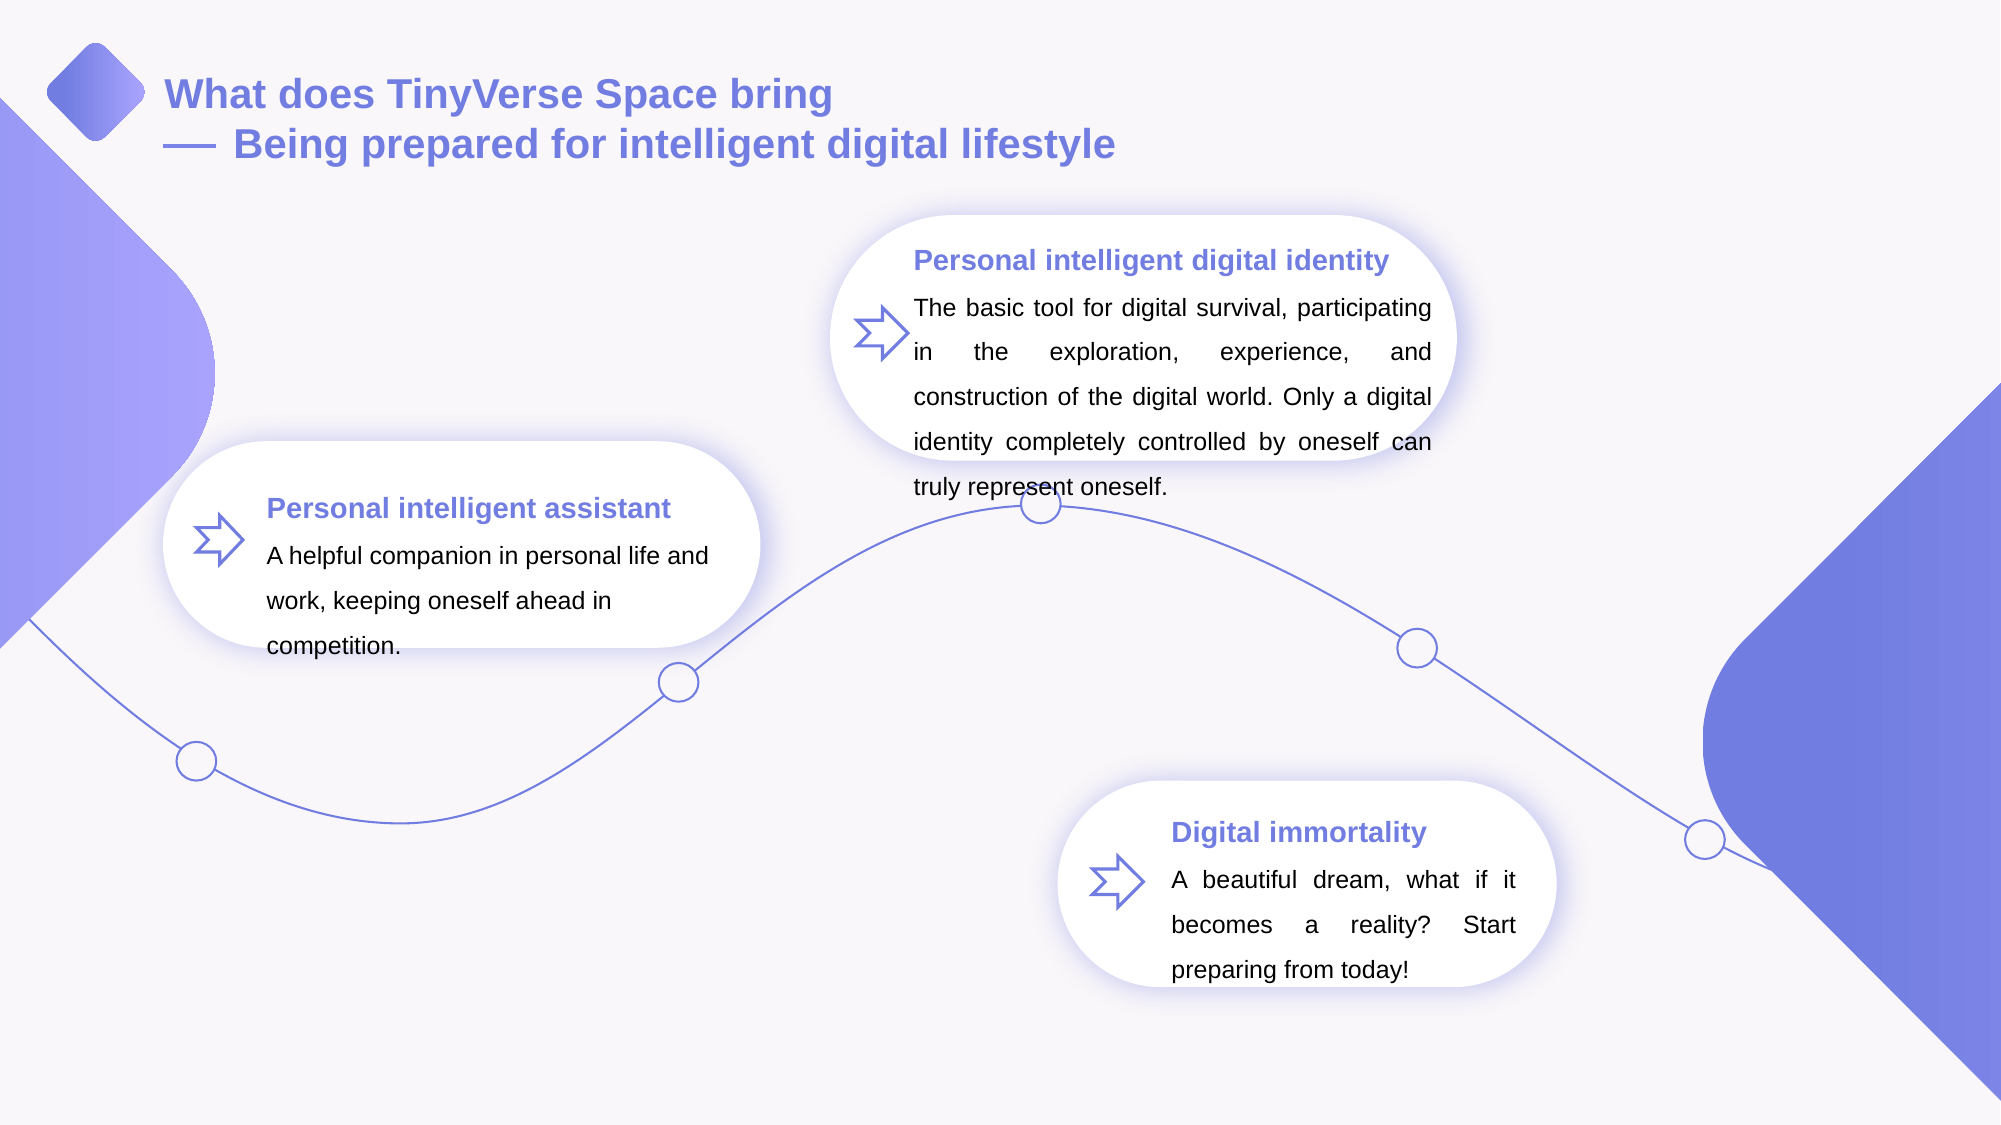

What does TinyVerse Space bring
      Being prepared for intelligent digital lifestyle

Personal intelligent digital identity
The basic tool for digital survival, participating in the exploration, experience, and construction of the digital world. Only a digital identity completely controlled by oneself can truly represent oneself.

Personal intelligent assistant
A helpful companion in personal life and work, keeping oneself ahead in competition.

Digital immortality
A beautiful dream, what if it becomes a reality? Start preparing from today!